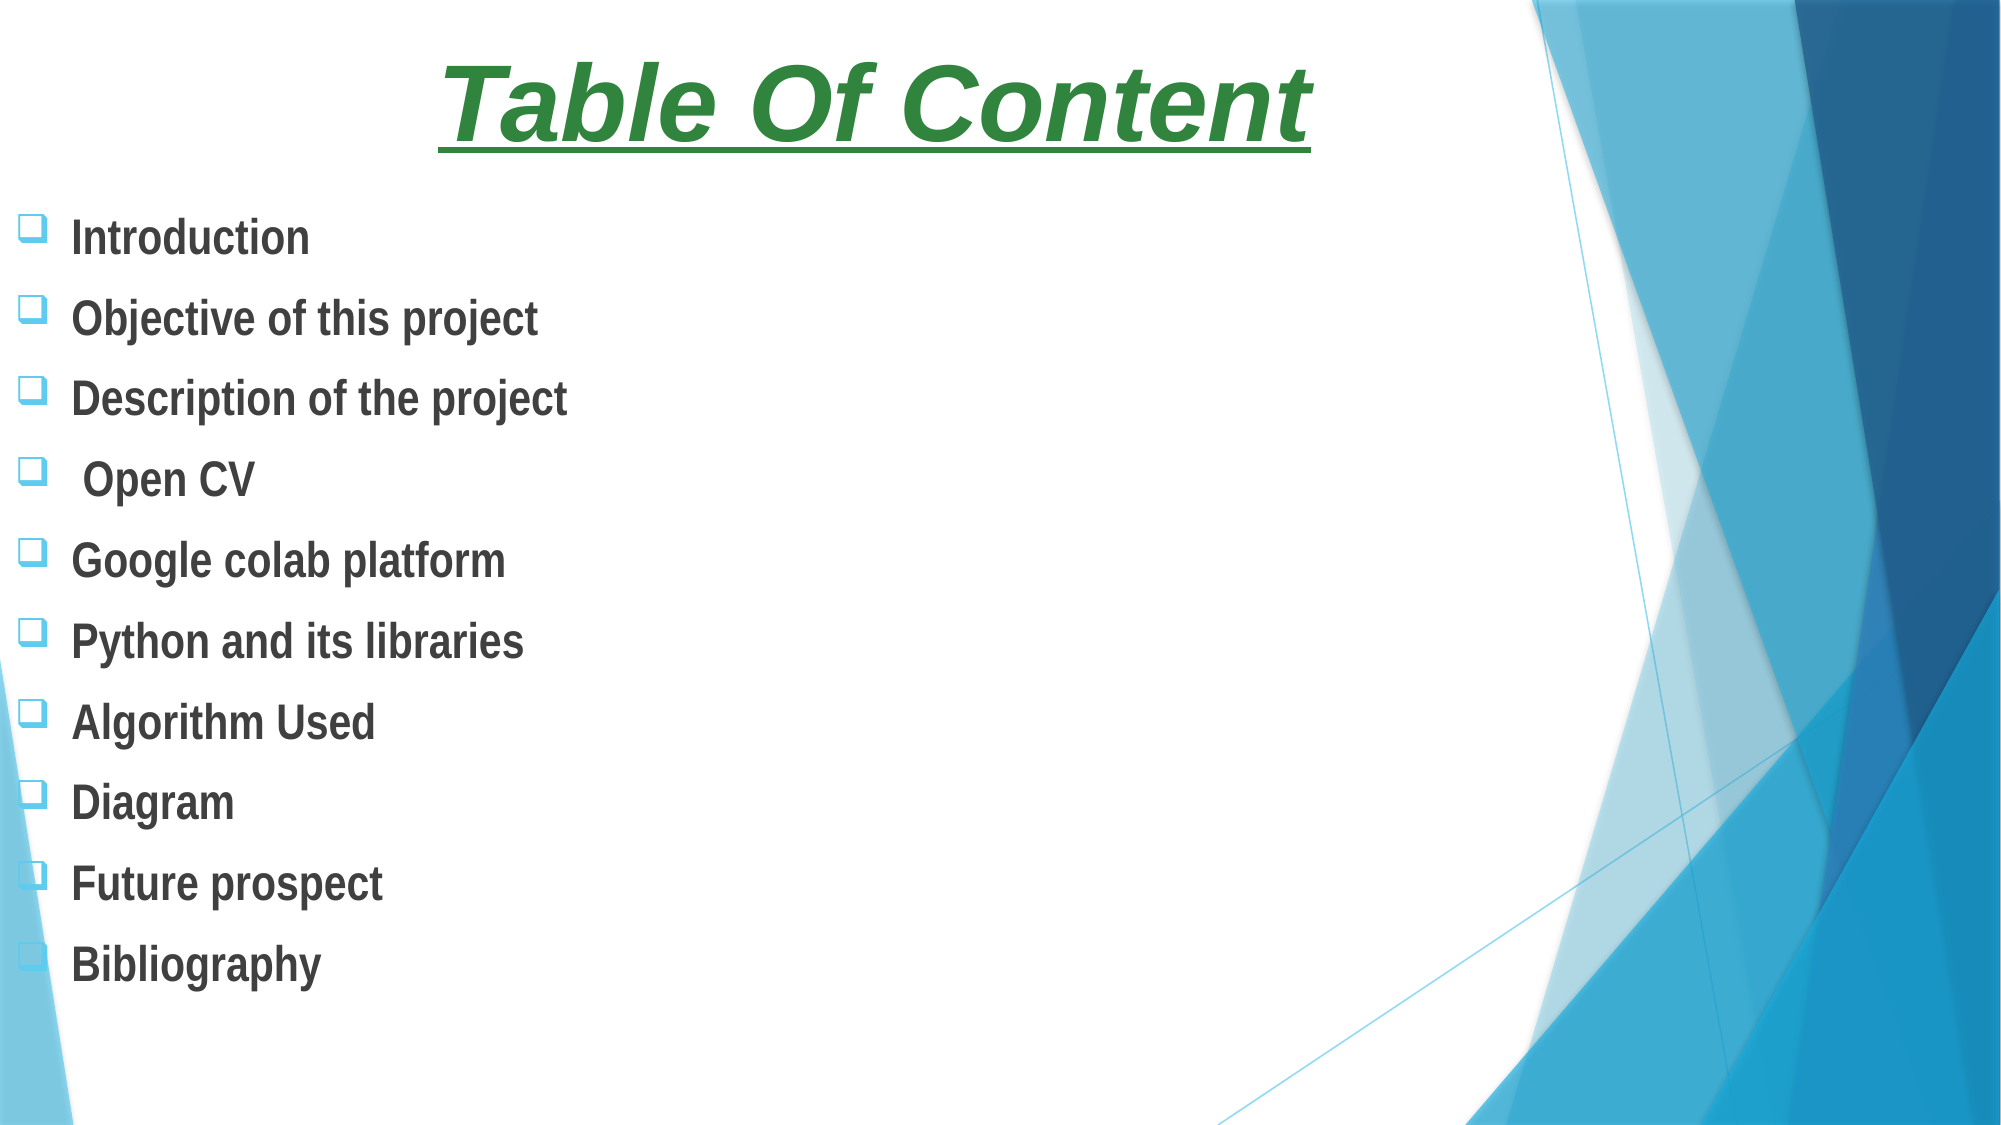

Table Of Content
Introduction
Objective of this project
Description of the project
 Open CV
Google colab platform
Python and its libraries
Algorithm Used
Diagram
Future prospect
Bibliography